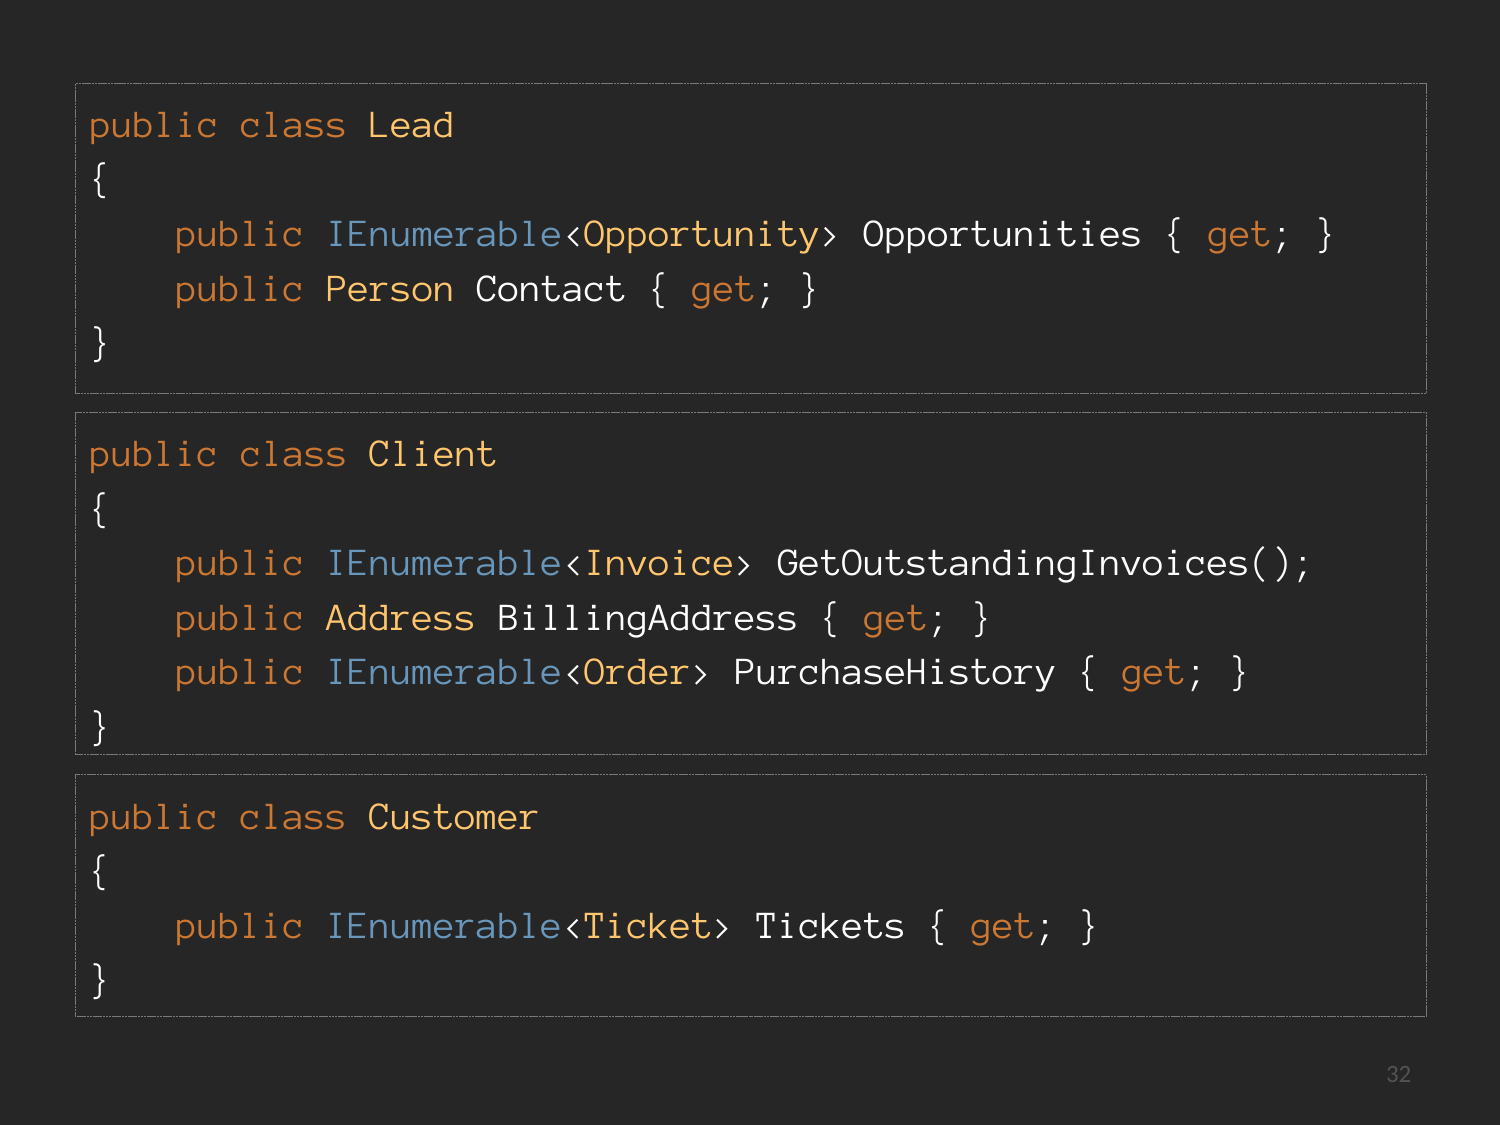

public class Lead
{
    public IEnumerable<Opportunity> Opportunities { get; }
    public Person Contact { get; }
}
public class Client
{
    public IEnumerable<Invoice> GetOutstandingInvoices();
    public Address BillingAddress { get; }
    public IEnumerable<Order> PurchaseHistory { get; }
}
public class Customer
{
    public IEnumerable<Ticket> Tickets { get; }
}